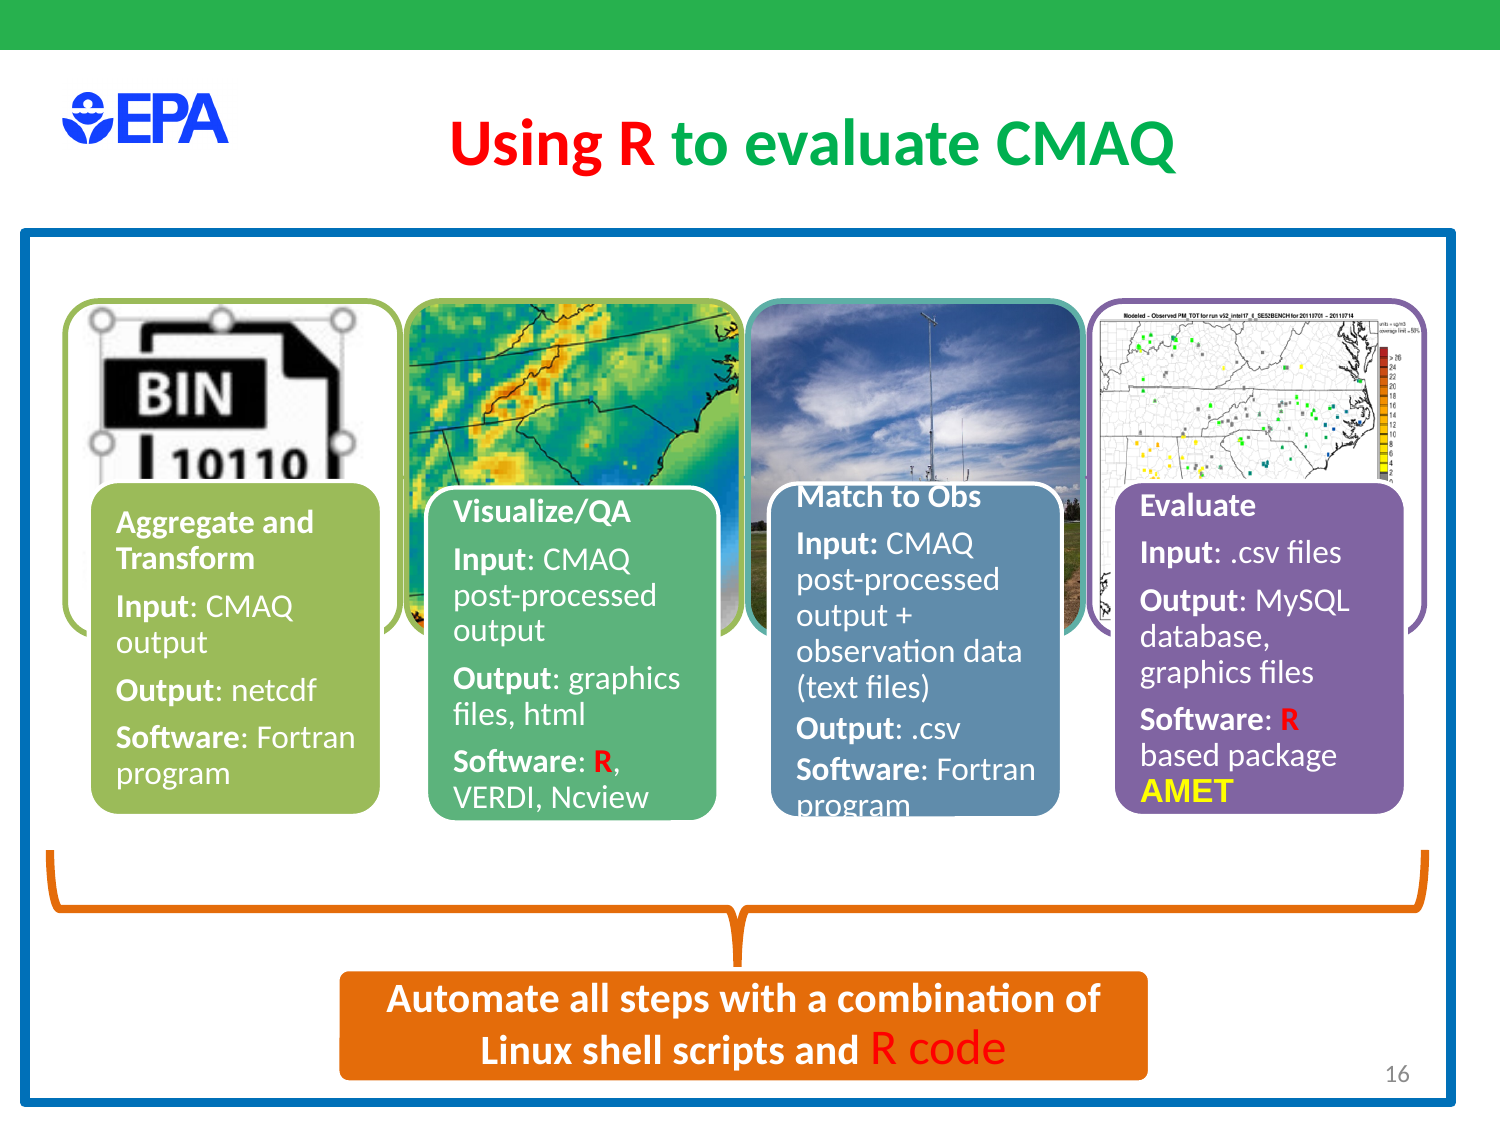

# Using R to evaluate CMAQ

Aggregate and Transform
Input: CMAQ output
Output: netcdf
Software: Fortran program

Visualize/QA
Input: CMAQ post-processed output
Output: graphics files, html
Software: R, VERDI, Ncview

Match to Obs
Input: CMAQ post-processed output +  observation data (text files)
Output: .csv
Software: Fortran program

Evaluate
Input: .csv files
Output: MySQL database, graphics files
Software: R based package AMET

Automate all steps with a combination of Linux shell scripts and R code
16